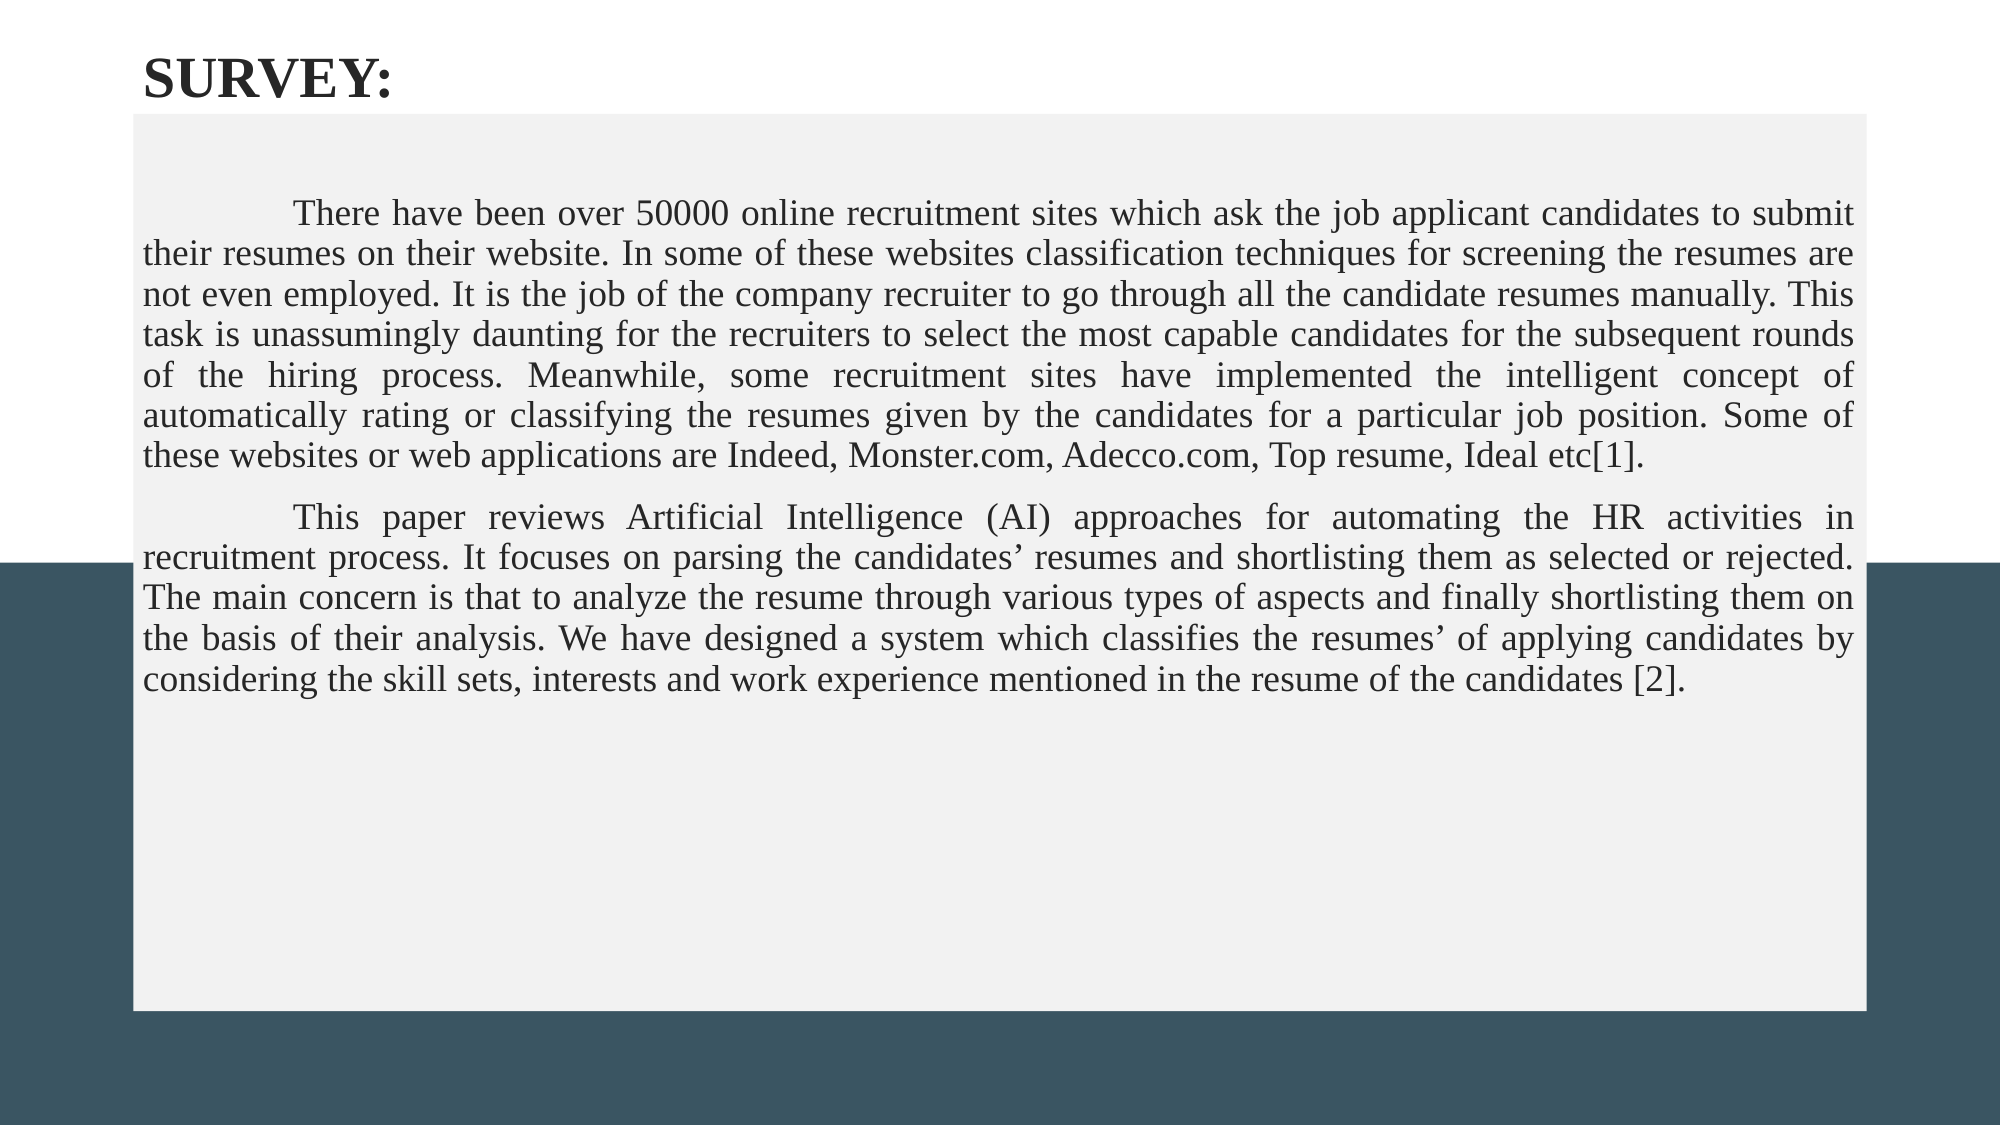

SURVEY:
	There have been over 50000 online recruitment sites which ask the job applicant candidates to submit their resumes on their website. In some of these websites classification techniques for screening the resumes are not even employed. It is the job of the company recruiter to go through all the candidate resumes manually. This task is unassumingly daunting for the recruiters to select the most capable candidates for the subsequent rounds of the hiring process. Meanwhile, some recruitment sites have implemented the intelligent concept of automatically rating or classifying the resumes given by the candidates for a particular job position. Some of these websites or web applications are Indeed, Monster.com, Adecco.com, Top resume, Ideal etc[1].
	This paper reviews Artificial Intelligence (AI) approaches for automating the HR activities in recruitment process. It focuses on parsing the candidates’ resumes and shortlisting them as selected or rejected. The main concern is that to analyze the resume through various types of aspects and finally shortlisting them on the basis of their analysis. We have designed a system which classifies the resumes’ of applying candidates by considering the skill sets, interests and work experience mentioned in the resume of the candidates [2].